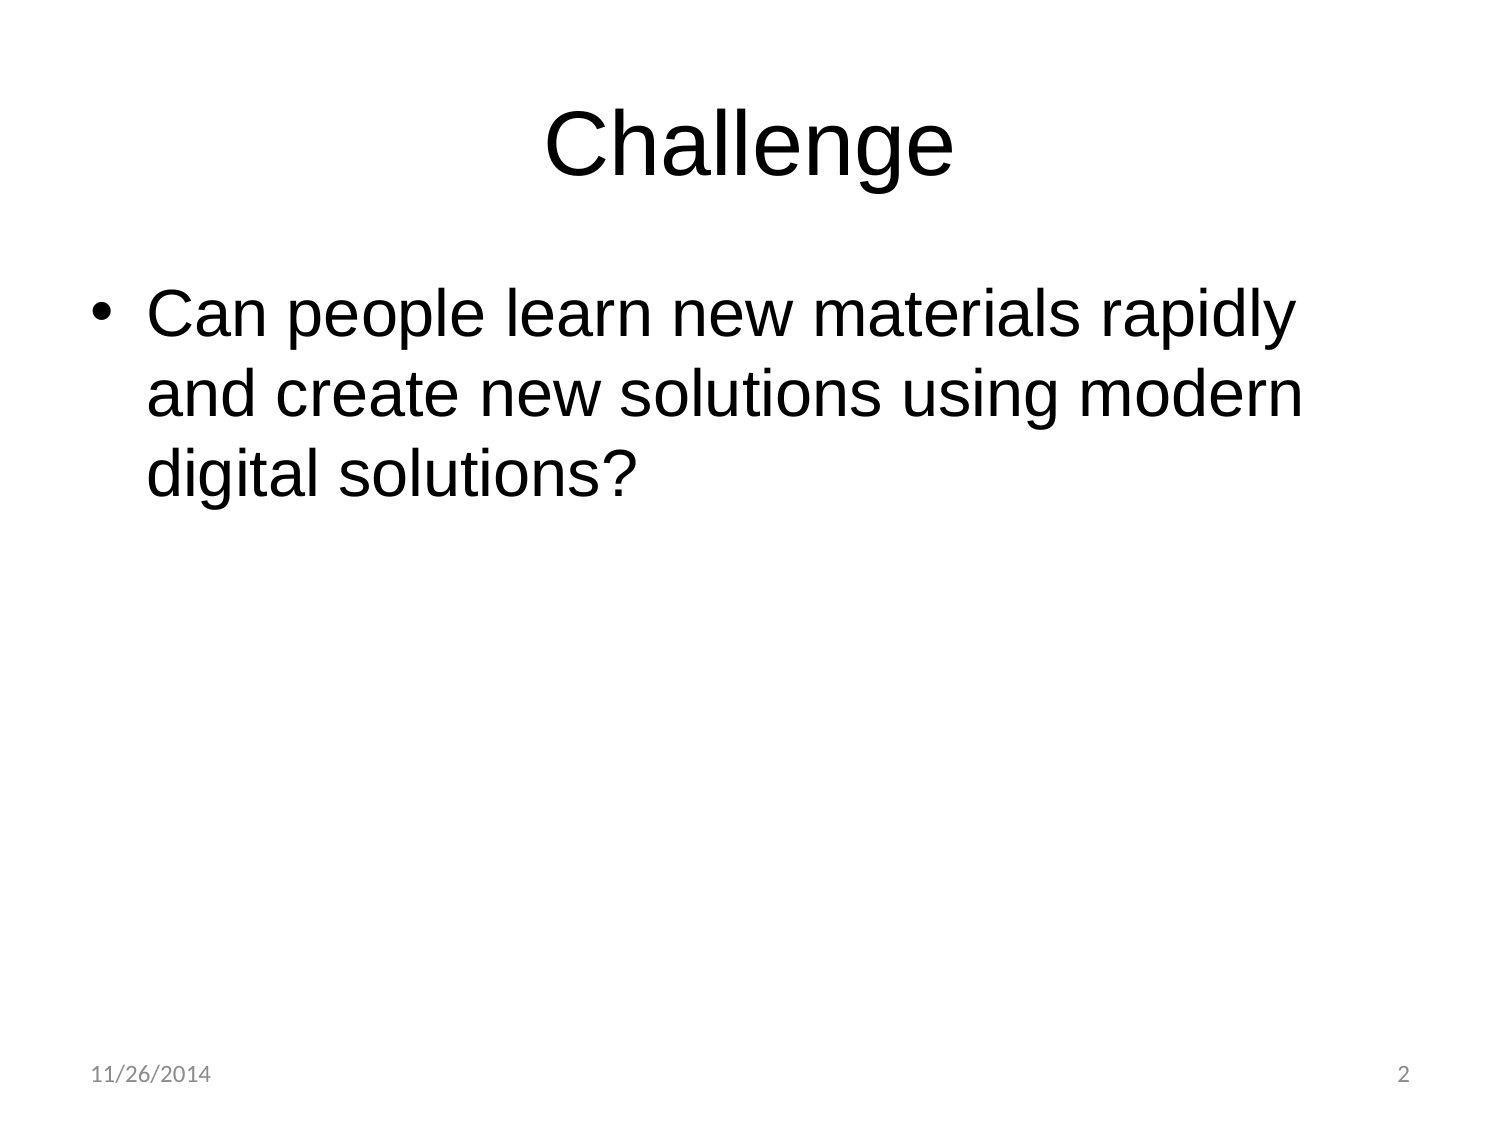

# Challenge
Can people learn new materials rapidly and create new solutions using modern digital solutions?
11/26/2014
2